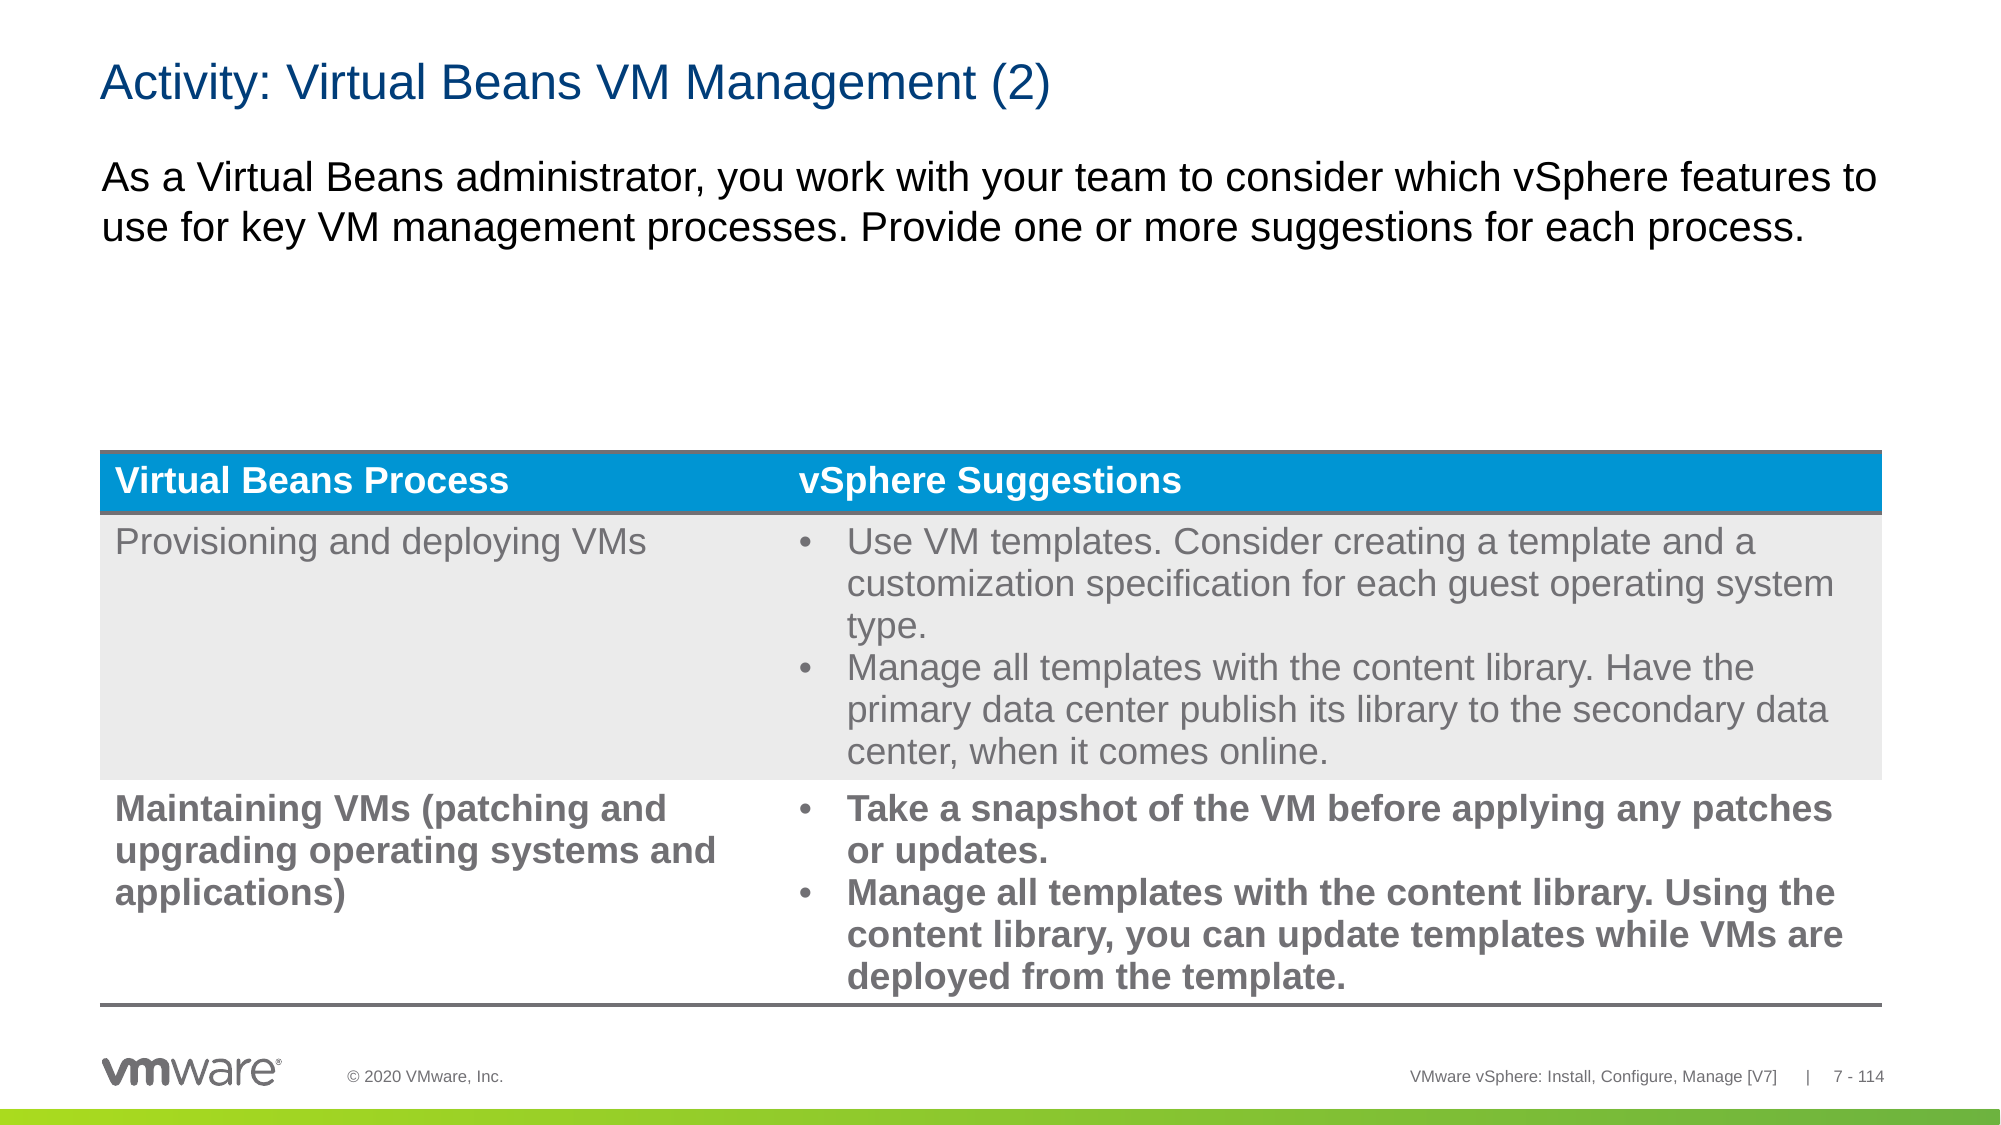

# Activity: Virtual Beans VM Management (2)
As a Virtual Beans administrator, you work with your team to consider which vSphere features to use for key VM management processes. Provide one or more suggestions for each process.
| Virtual Beans Process | vSphere Suggestions |
| --- | --- |
| Provisioning and deploying VMs | Use VM templates. Consider creating a template and a customization specification for each guest operating system type. Manage all templates with the content library. Have the primary data center publish its library to the secondary data center, when it comes online. |
| Maintaining VMs (patching and upgrading operating systems and applications) | Take a snapshot of the VM before applying any patches or updates. Manage all templates with the content library. Using the content library, you can update templates while VMs are deployed from the template. |
VMware vSphere: Install, Configure, Manage [V7]      |     7 - 114